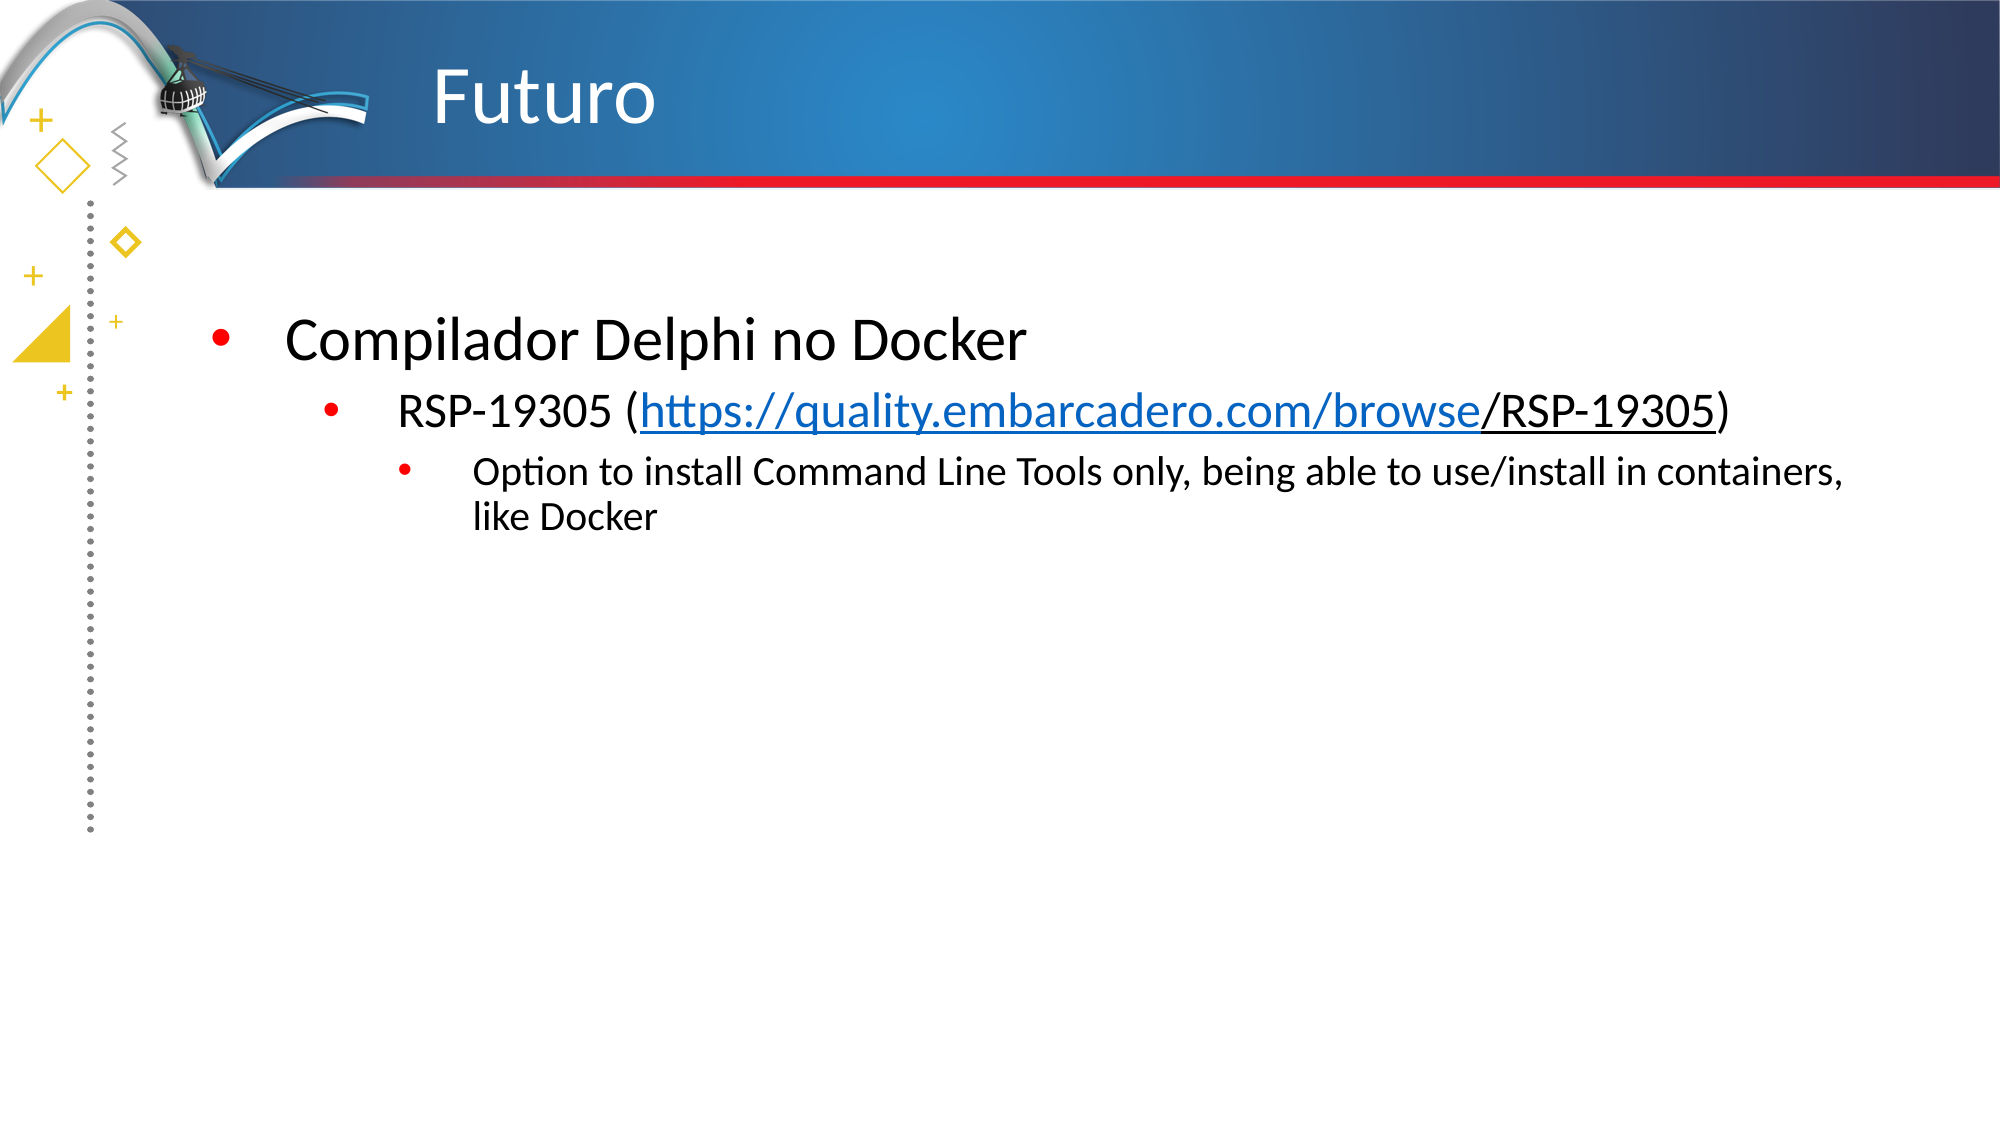

# Futuro
Compilador Delphi no Docker
RSP-19305 (https://quality.embarcadero.com/browse/RSP-19305)
Option to install Command Line Tools only, being able to use/install in containers, like Docker